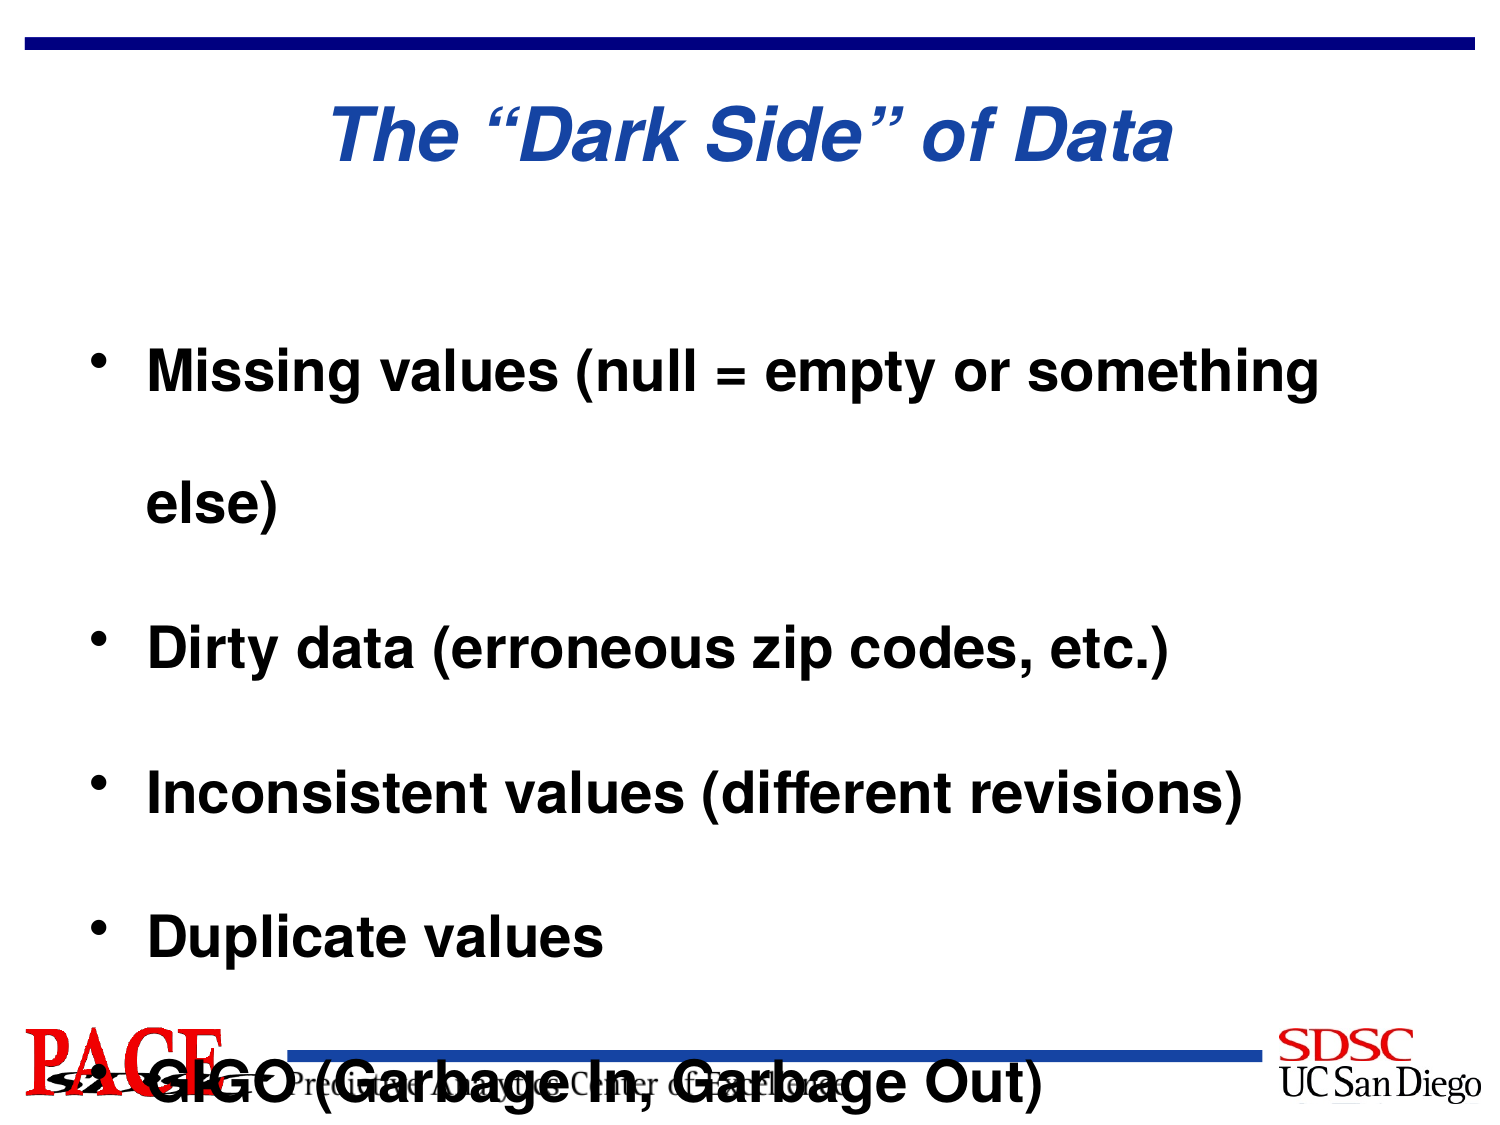

# The “Dark Side” of Data
Missing values (null = empty or something else)
Dirty data (erroneous zip codes, etc.)
Inconsistent values (different revisions)
Duplicate values
GIGO (Garbage In, Garbage Out)